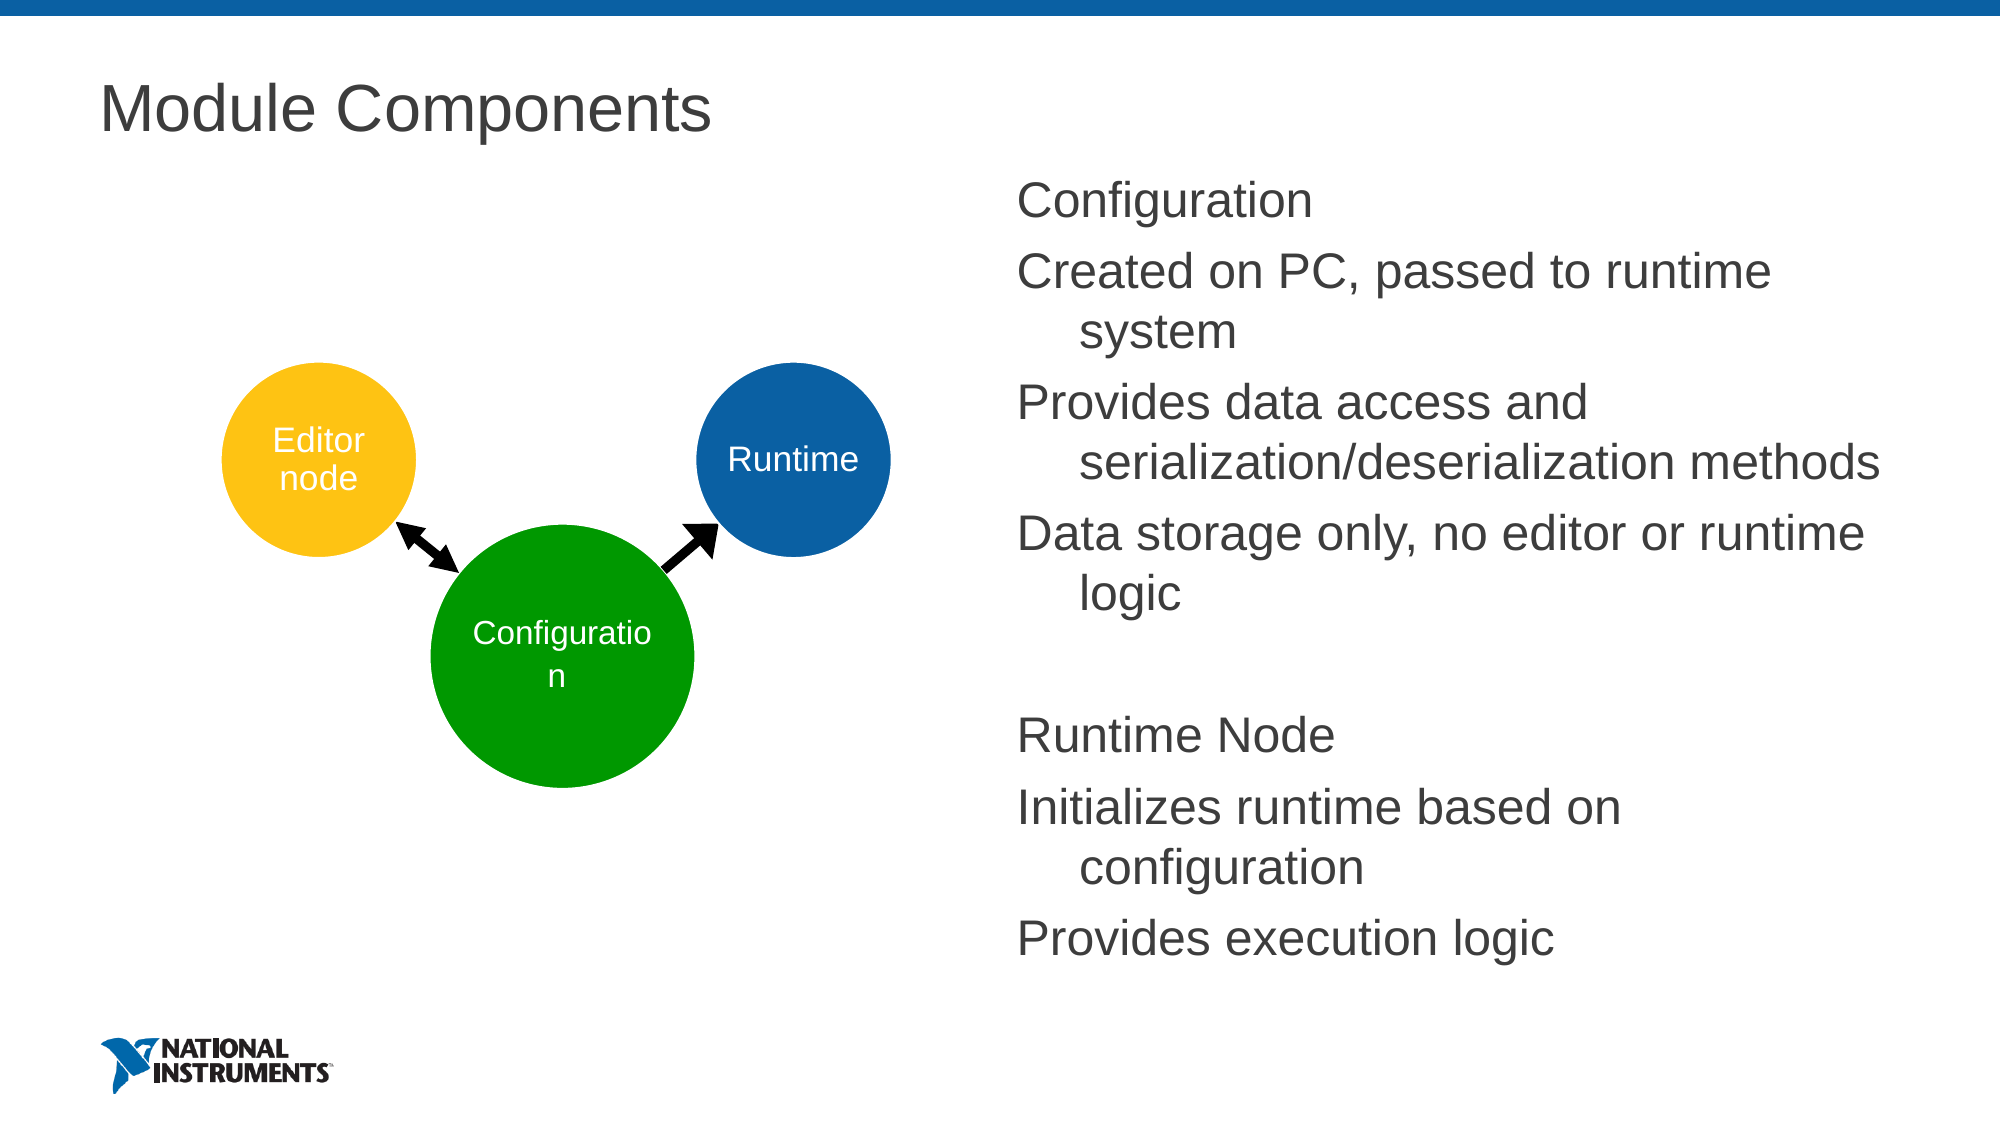

# Module Components
Configuration
Created on PC, passed to runtime system
Provides data access and serialization/deserialization methods
Data storage only, no editor or runtime logic

Runtime Node
Initializes runtime based on configuration
Provides execution logic

Configuration

Editor node

Runtime